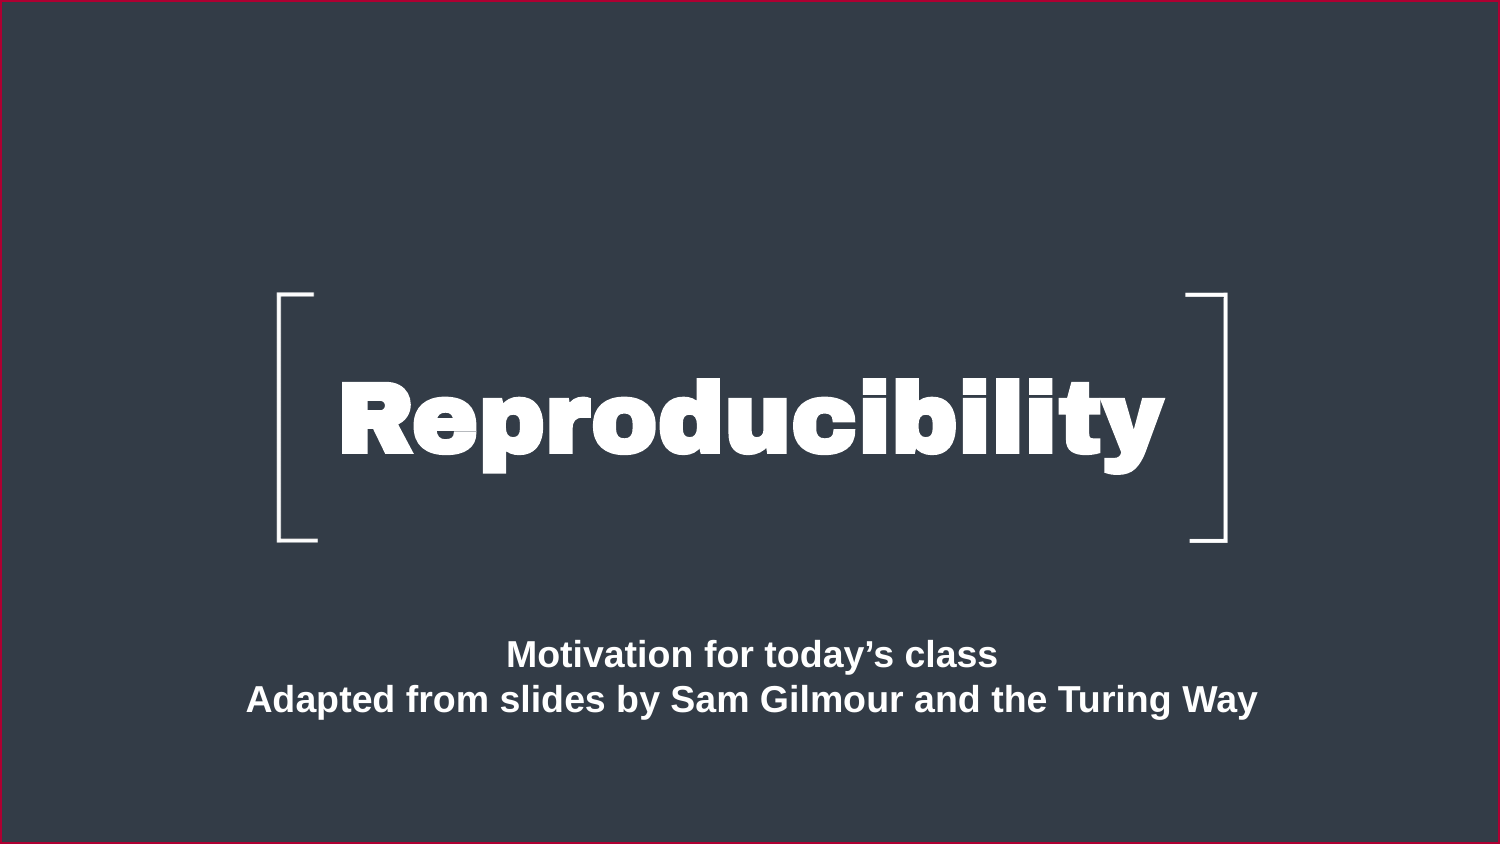

Reproducibility
Motivation for today’s class
Adapted from slides by Sam Gilmour and the Turing Way